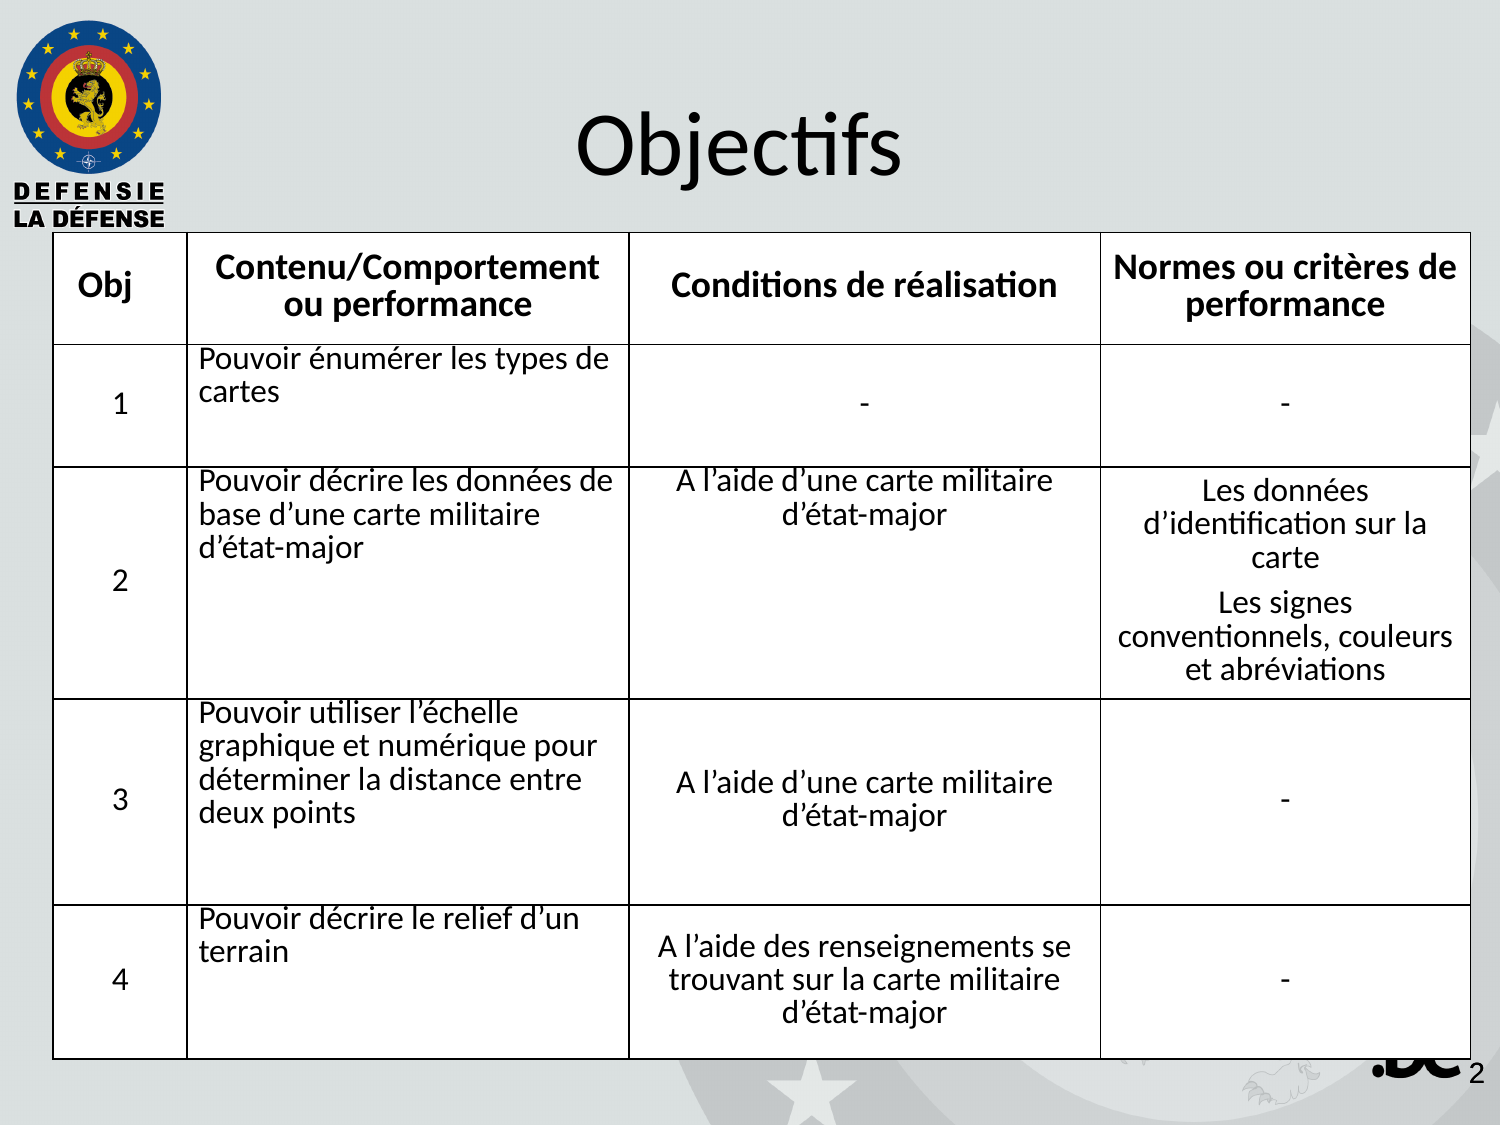

Objectifs
| Obj | Contenu/Comportement ou performance | Conditions de réalisation | Normes ou critères de performance |
| --- | --- | --- | --- |
| 1 | Pouvoir énumérer les types de cartes | - | - |
| 2 | Pouvoir décrire les données de base d’une carte militaire d’état-major | A l’aide d’une carte militaire d’état-major | Les données d’identification sur la carte Les signes conventionnels, couleurs et abréviations |
| 3 | Pouvoir utiliser l’échelle graphique et numérique pour déterminer la distance entre deux points | A l’aide d’une carte militaire d’état-major | - |
| 4 | Pouvoir décrire le relief d’un terrain | A l’aide des renseignements se trouvant sur la carte militaire d’état-major | - |
2
2